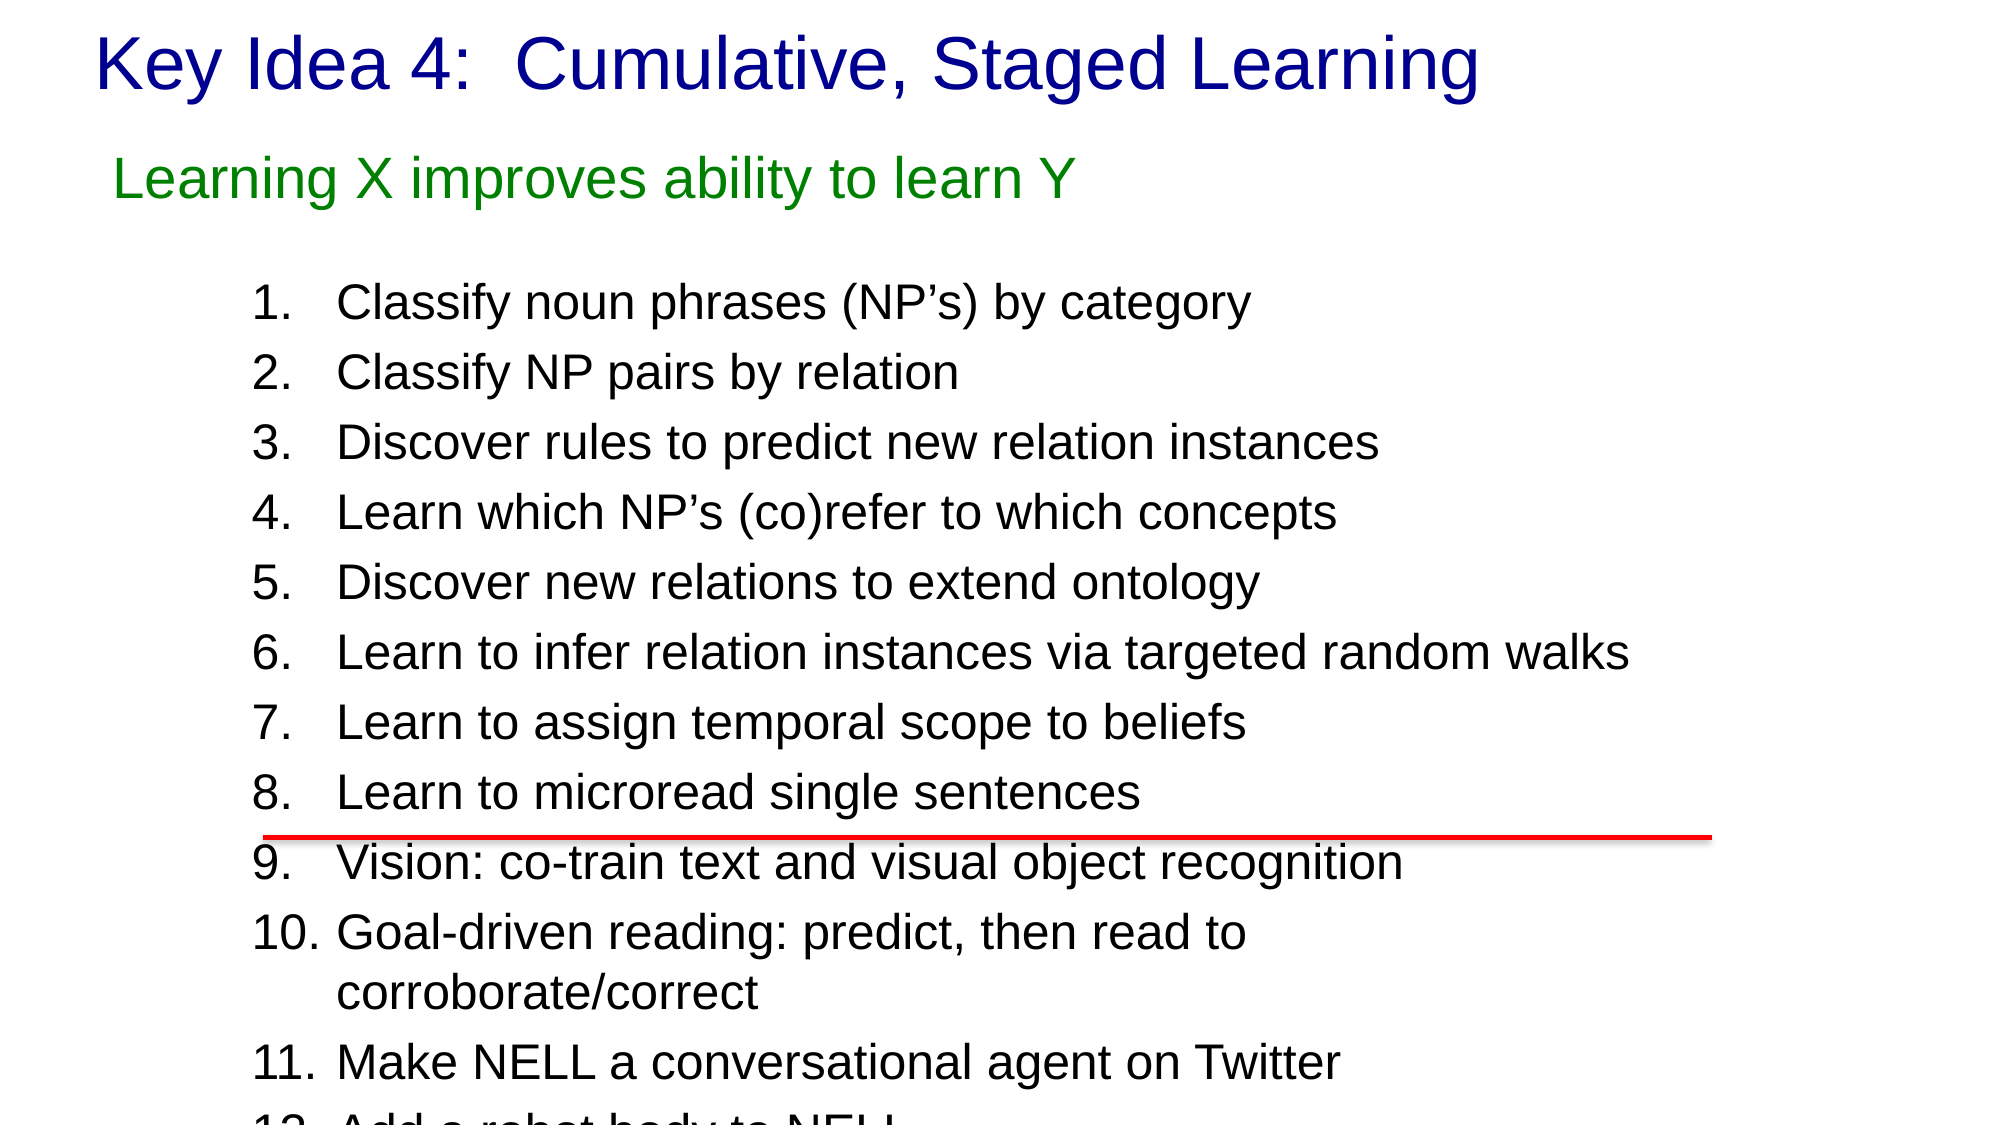

# Key Idea 4:  Cumulative, Staged Learning
Learning X improves ability to learn Y
Classify noun phrases (NP’s) by category
Classify NP pairs by relation
Discover rules to predict new relation instances
Learn which NP’s (co)refer to which concepts
Discover new relations to extend ontology
Learn to infer relation instances via targeted random walks
Learn to assign temporal scope to beliefs
Learn to microread single sentences
Vision: co-train text and visual object recognition
Goal-driven reading: predict, then read to corroborate/correct
Make NELL a conversational agent on Twitter
Add a robot body to NELL